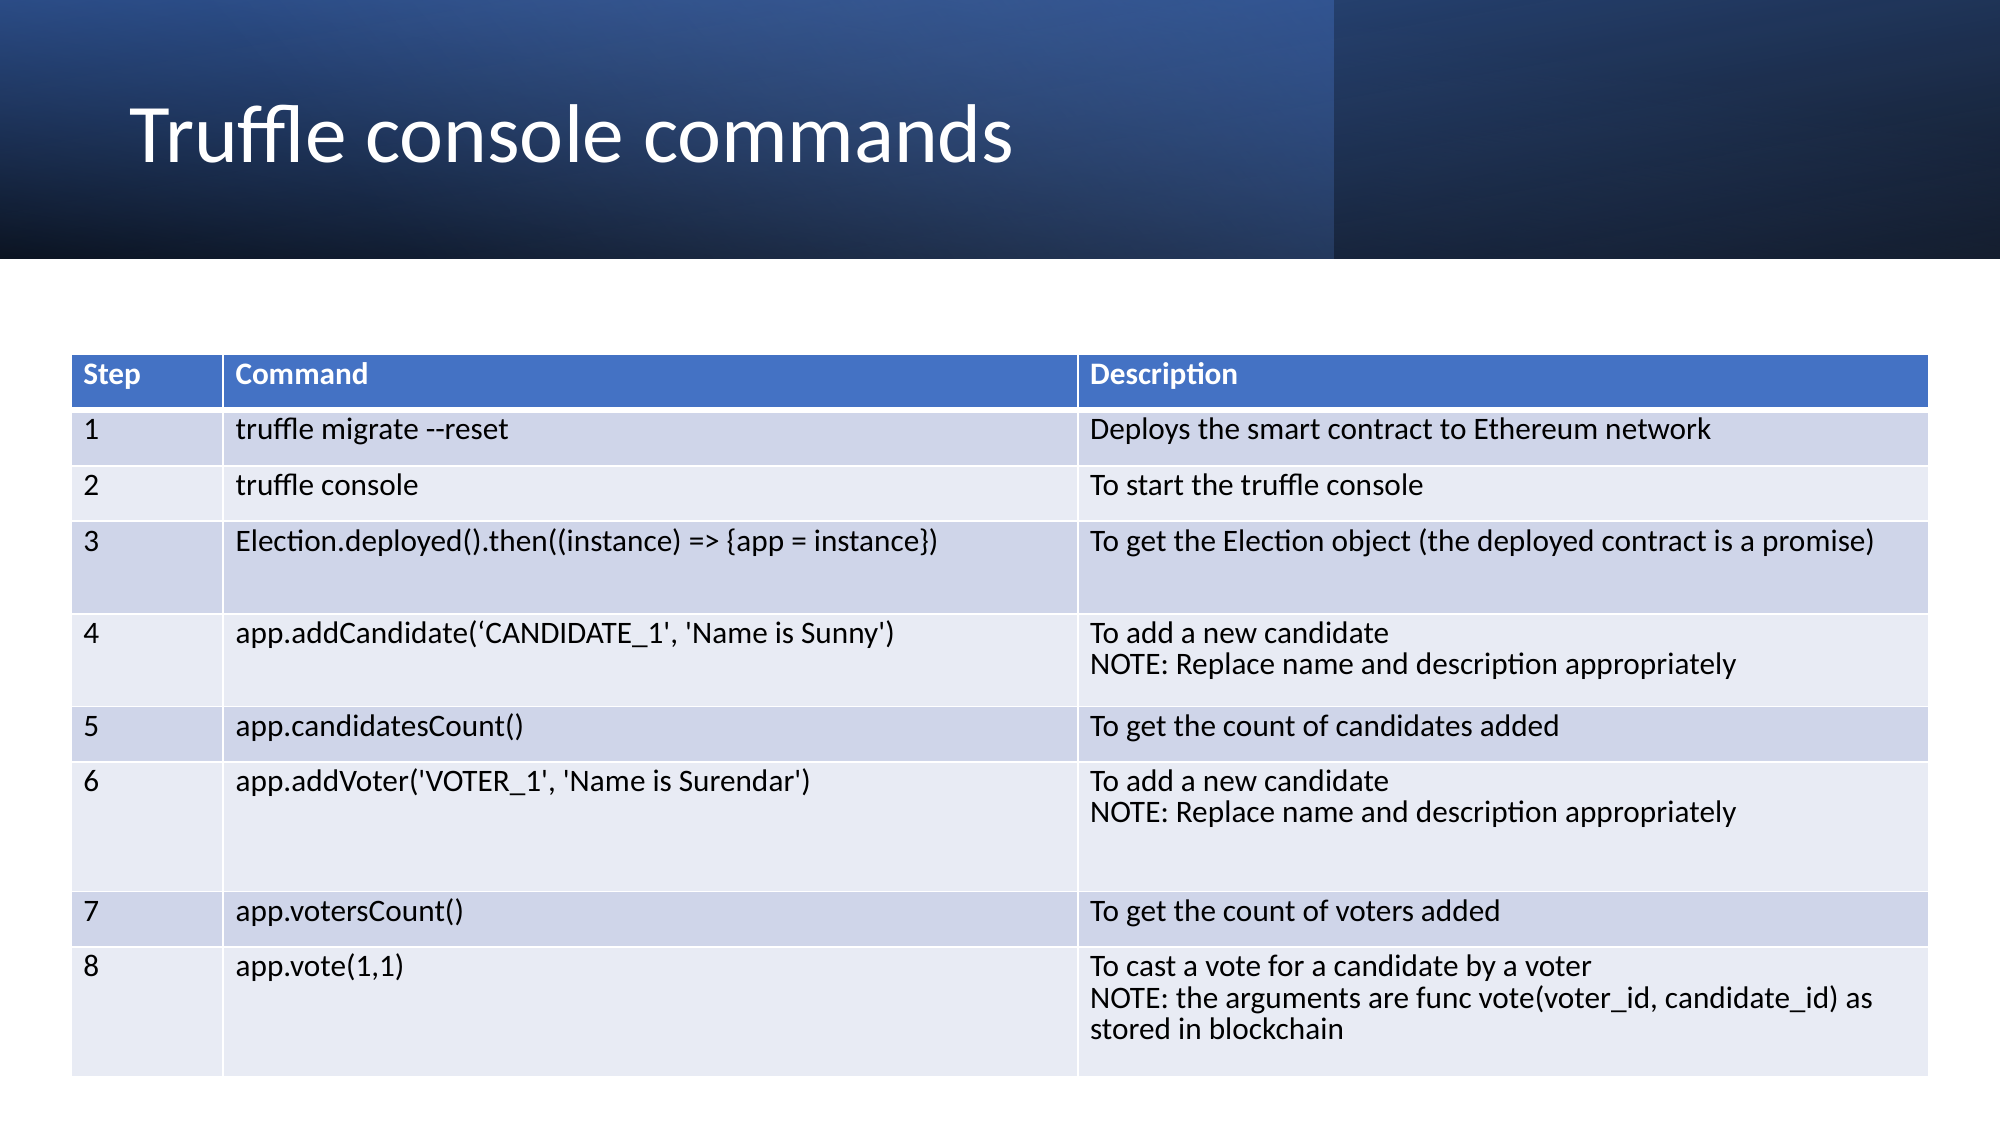

# Truffle console commands
| Step | Command | Description |
| --- | --- | --- |
| 1 | truffle migrate --reset | Deploys the smart contract to Ethereum network |
| 2 | truffle console | To start the truffle console |
| 3 | Election.deployed().then((instance) => {app = instance}) | To get the Election object (the deployed contract is a promise) |
| 4 | app.addCandidate(‘CANDIDATE\_1', 'Name is Sunny') | To add a new candidate NOTE: Replace name and description appropriately |
| 5 | app.candidatesCount() | To get the count of candidates added |
| 6 | app.addVoter('VOTER\_1', 'Name is Surendar') | To add a new candidate NOTE: Replace name and description appropriately |
| 7 | app.votersCount() | To get the count of voters added |
| 8 | app.vote(1,1) | To cast a vote for a candidate by a voter NOTE: the arguments are func vote(voter\_id, candidate\_id) as stored in blockchain |